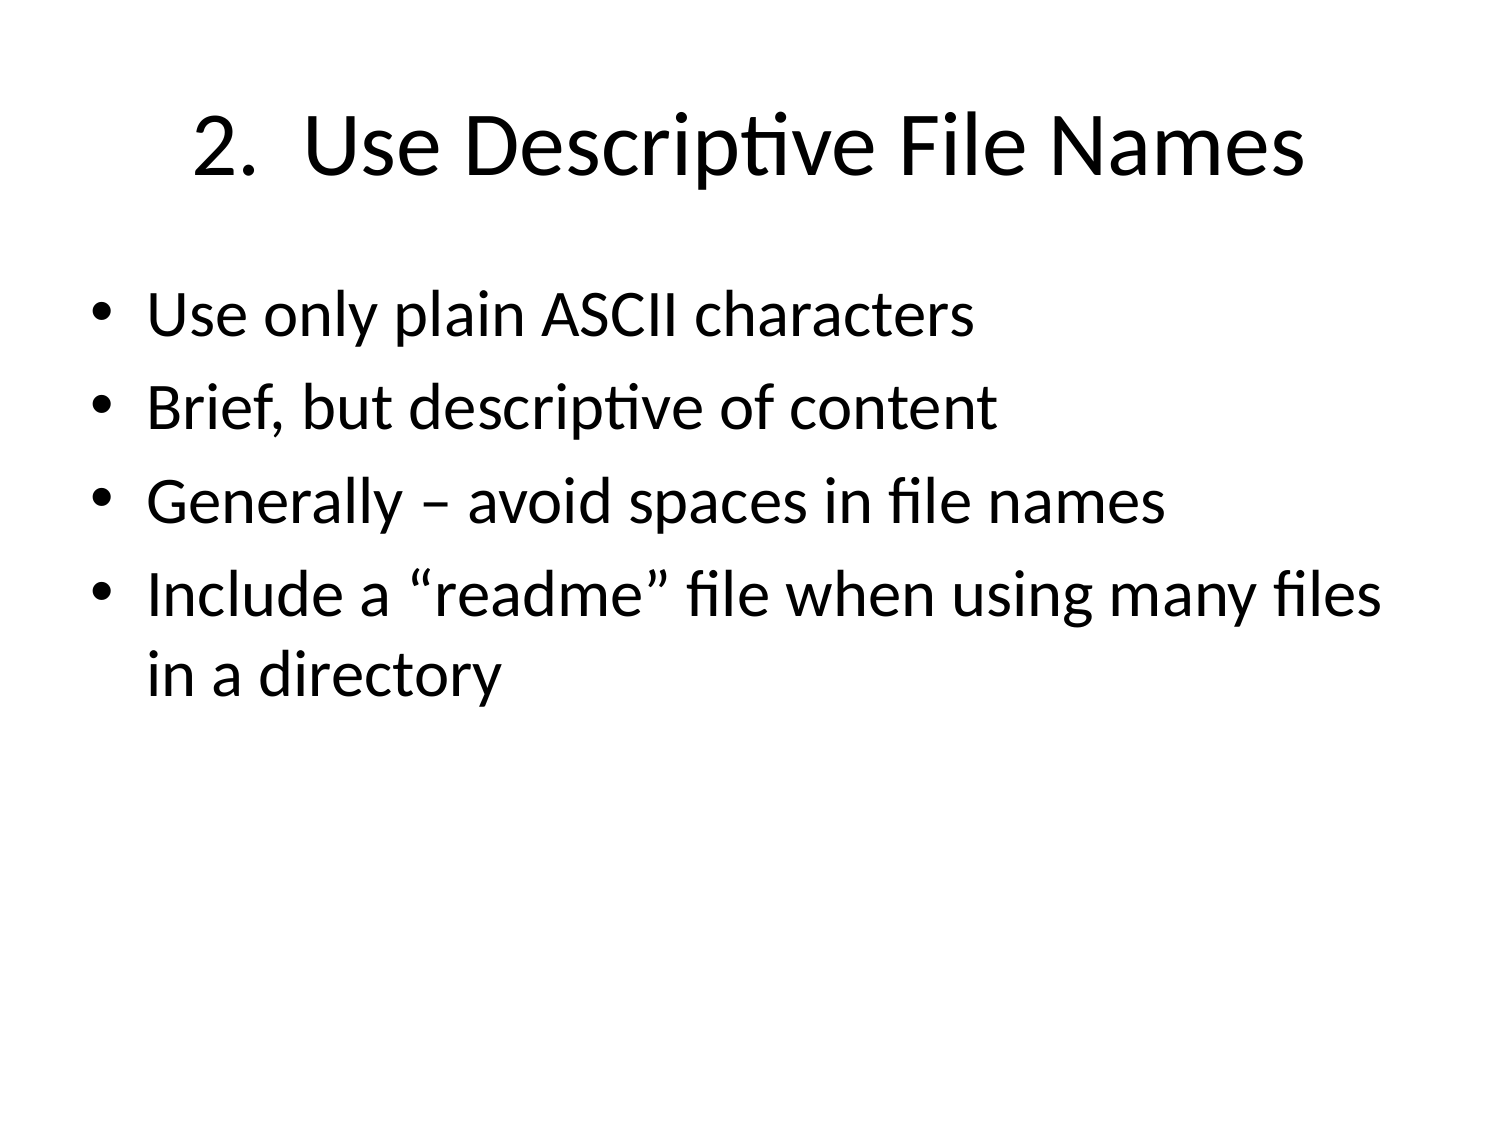

# 2.  Use Descriptive File Names
Use only plain ASCII characters
Brief, but descriptive of content
Generally – avoid spaces in file names
Include a “readme” file when using many files in a directory